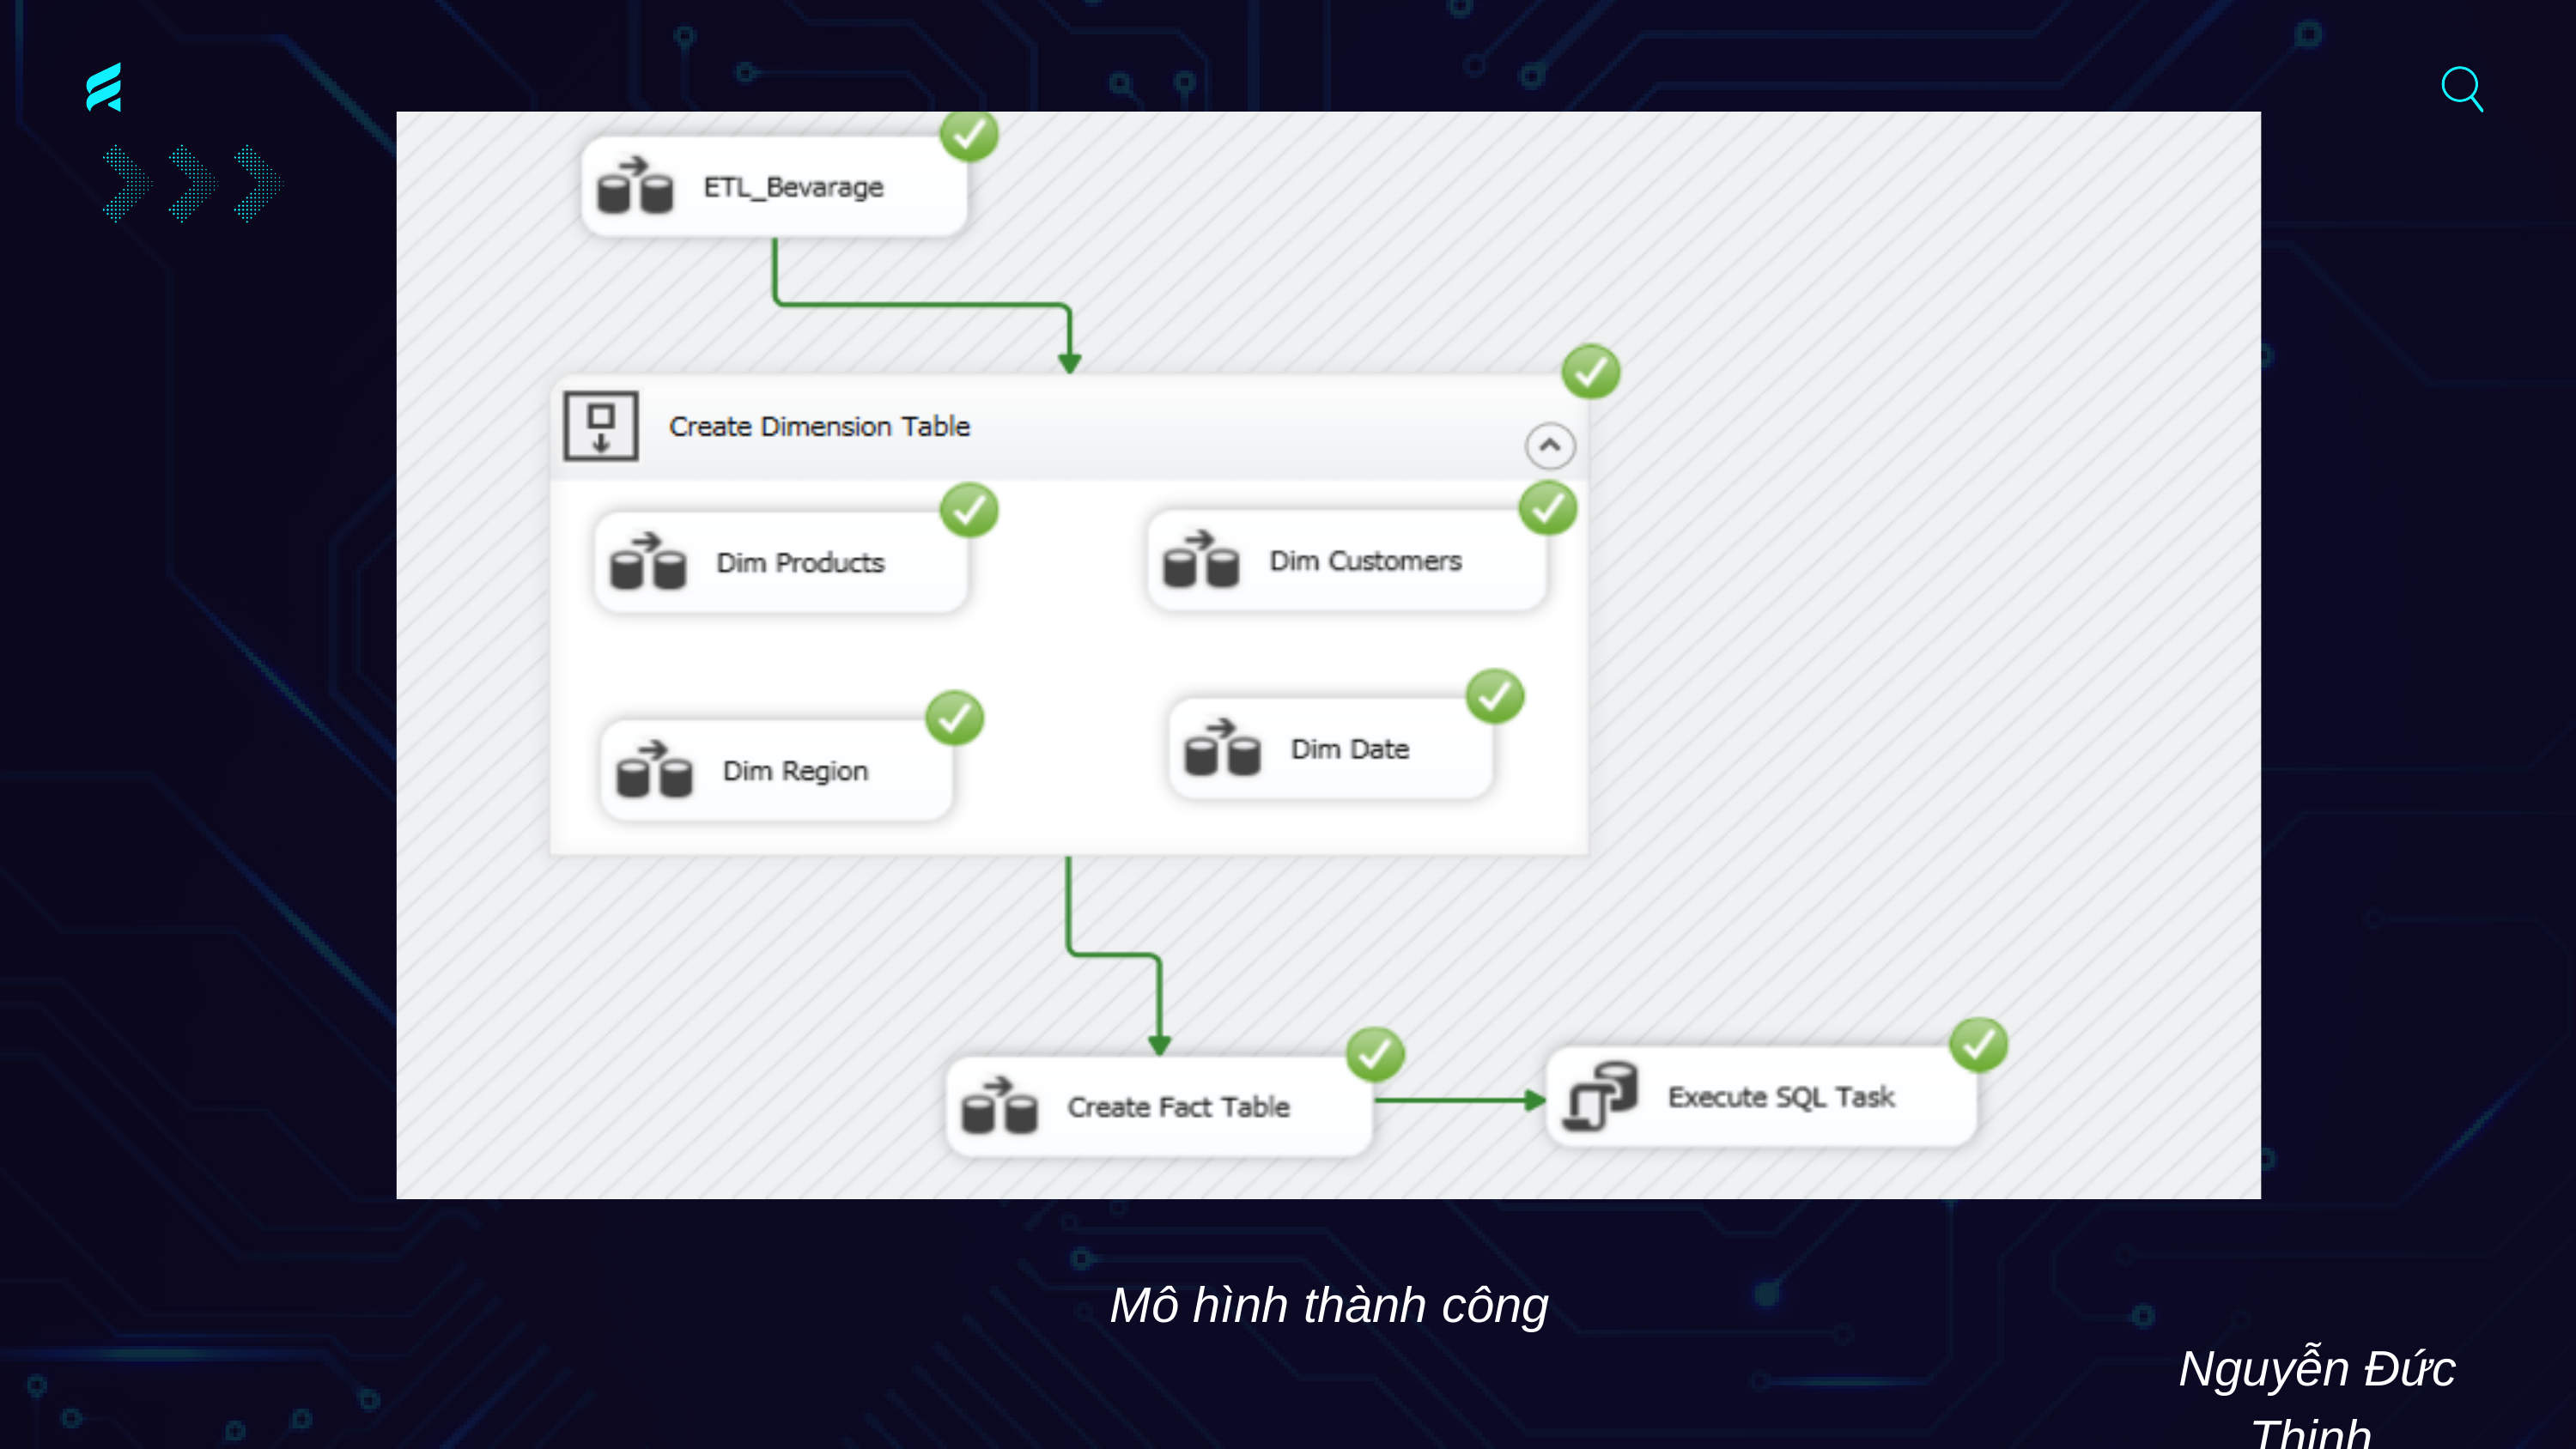

Mô hình thành công

Nguyễn Đức Thịnh